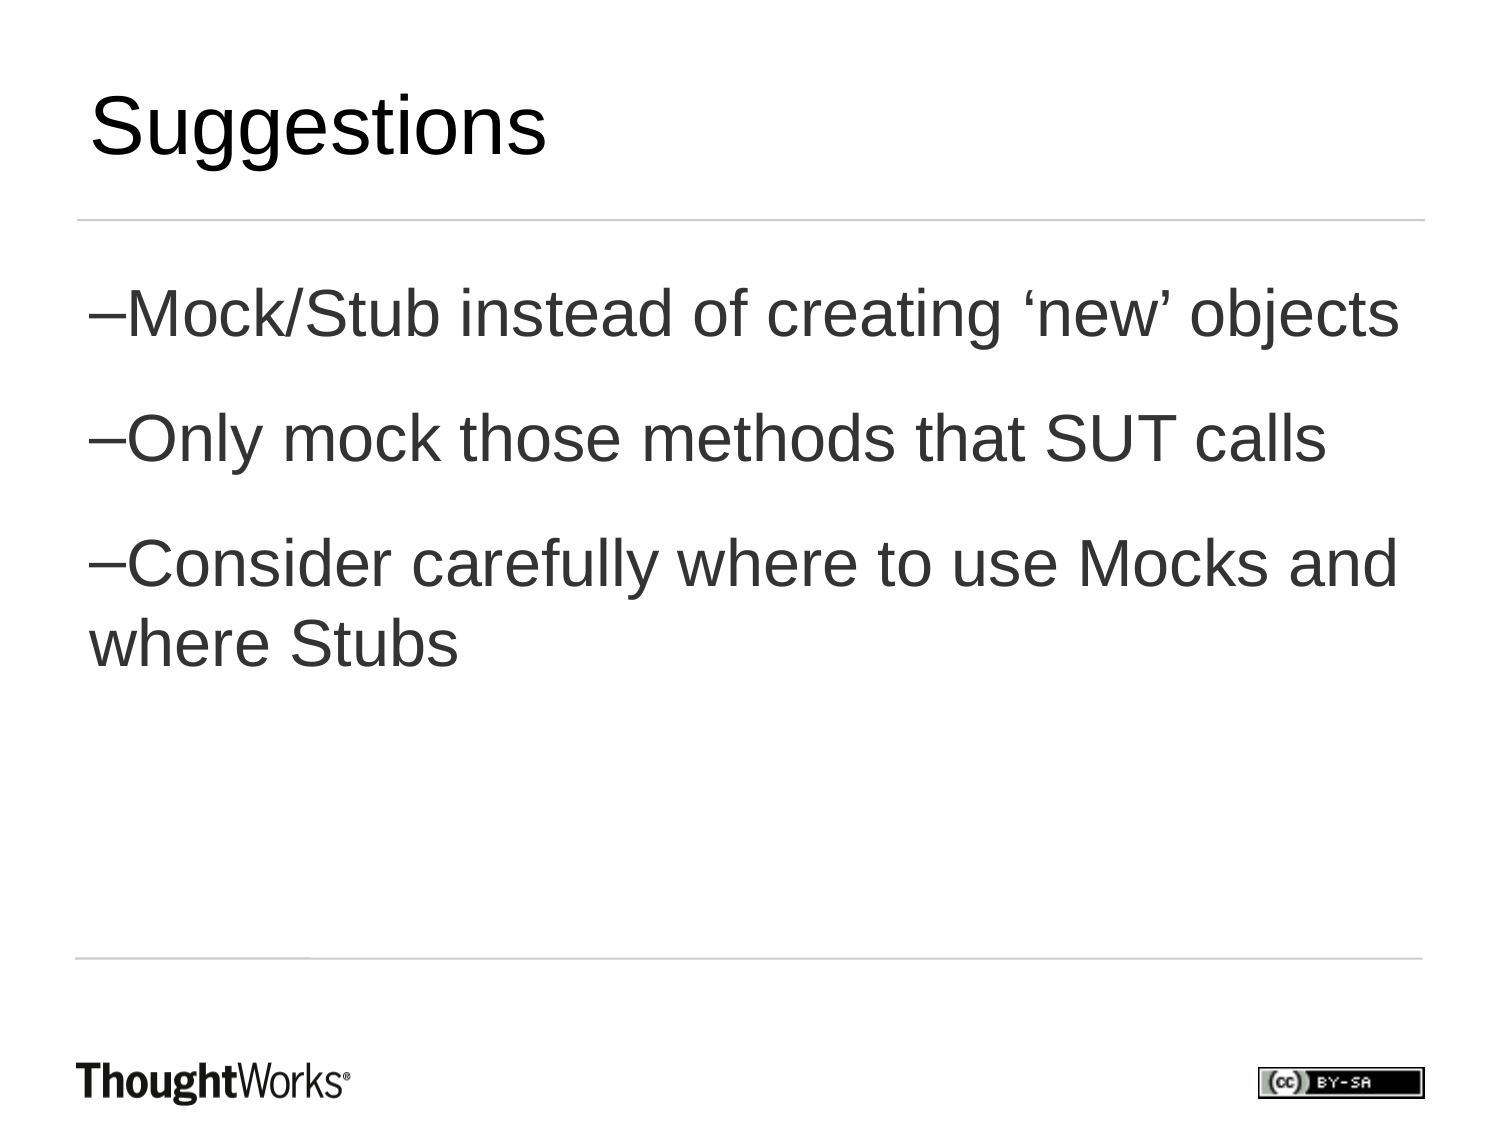

Suggestions
Mock/Stub instead of creating ‘new’ objects

Only mock those methods that SUT calls

Consider carefully where to use Mocks and where Stubs